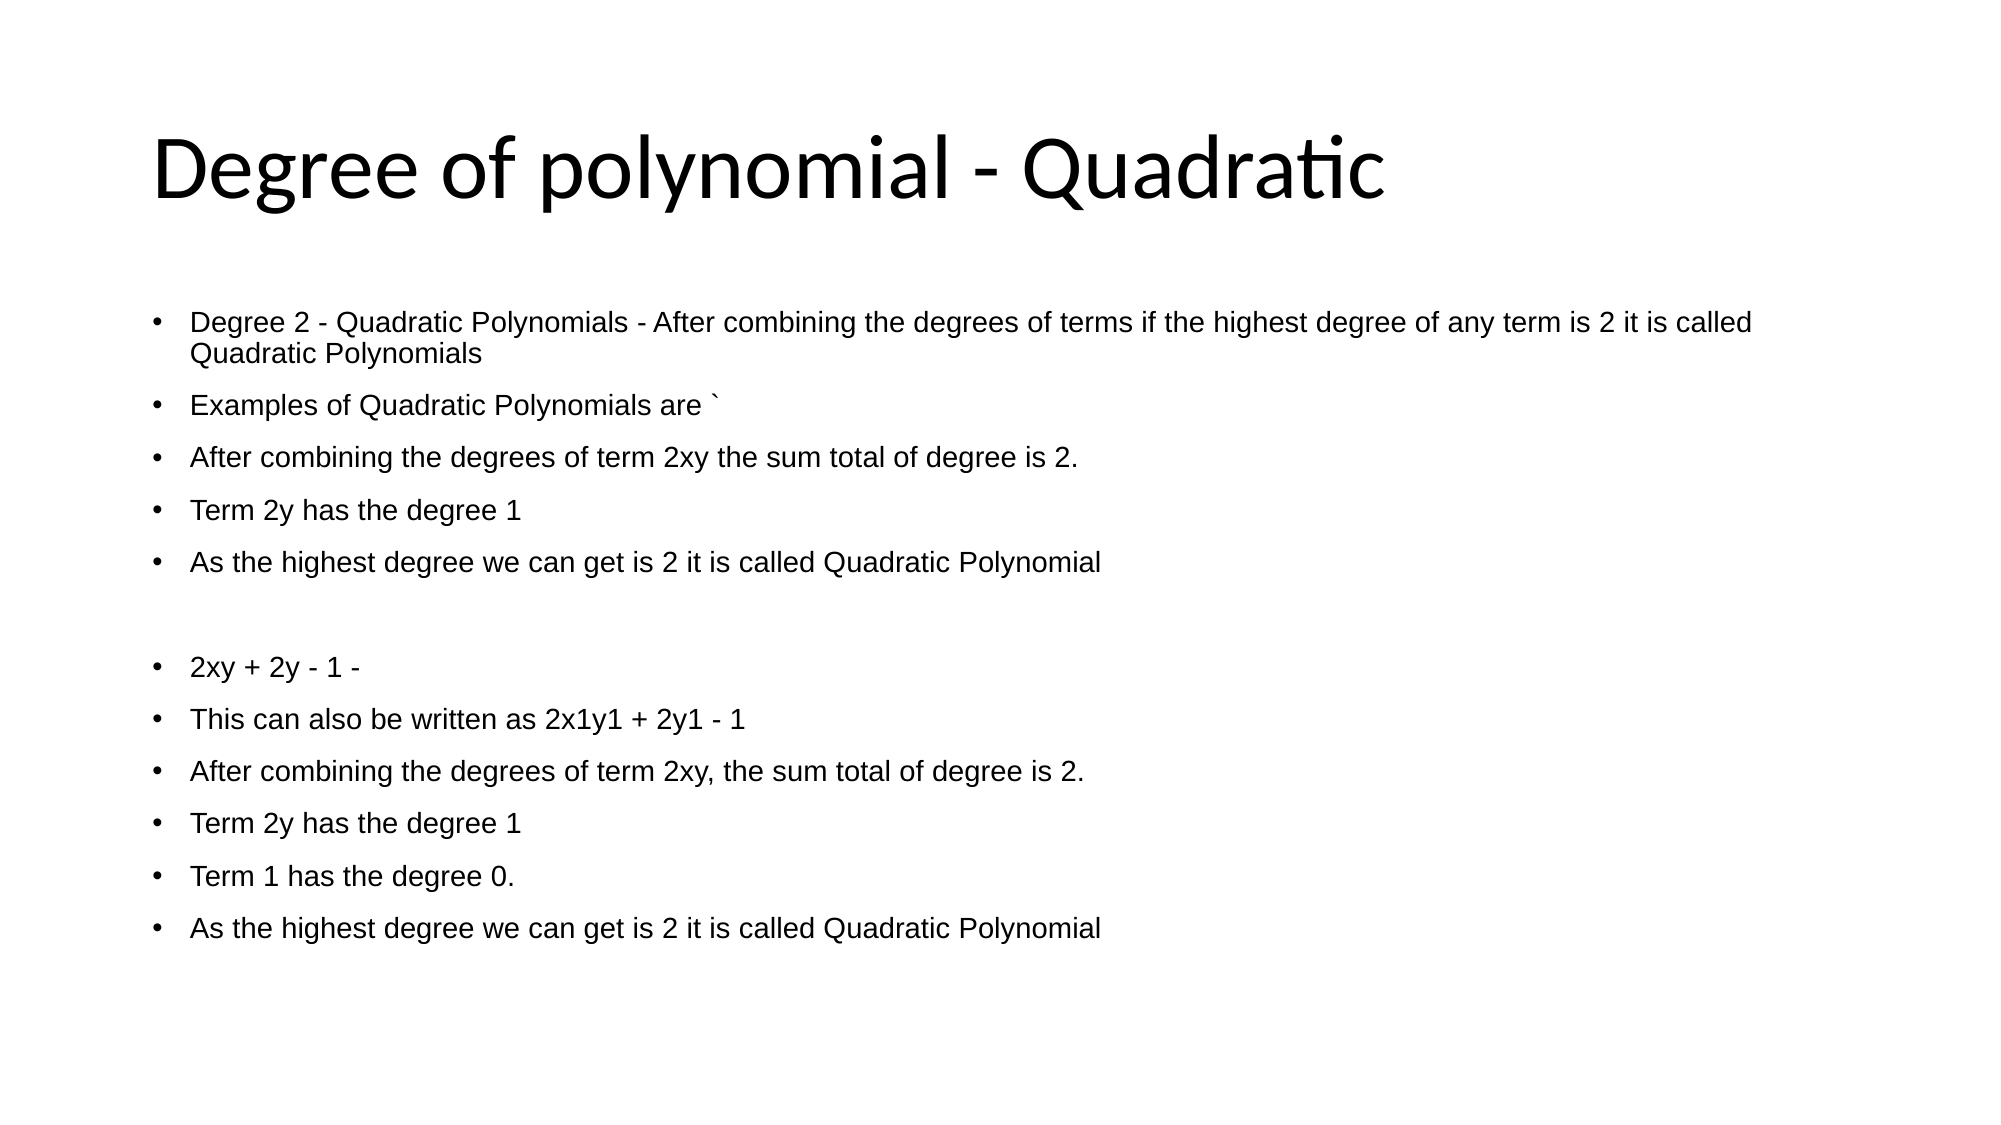

# Degree of polynomial - Quadratic
Degree 2 - Quadratic Polynomials - After combining the degrees of terms if the highest degree of any term is 2 it is called Quadratic Polynomials
Examples of Quadratic Polynomials are `
After combining the degrees of term 2xy the sum total of degree is 2.
Term 2y has the degree 1
As the highest degree we can get is 2 it is called Quadratic Polynomial

2xy + 2y - 1 -
This can also be written as 2x1y1 + 2y1 - 1
After combining the degrees of term 2xy, the sum total of degree is 2.
Term 2y has the degree 1
Term 1 has the degree 0.
As the highest degree we can get is 2 it is called Quadratic Polynomial